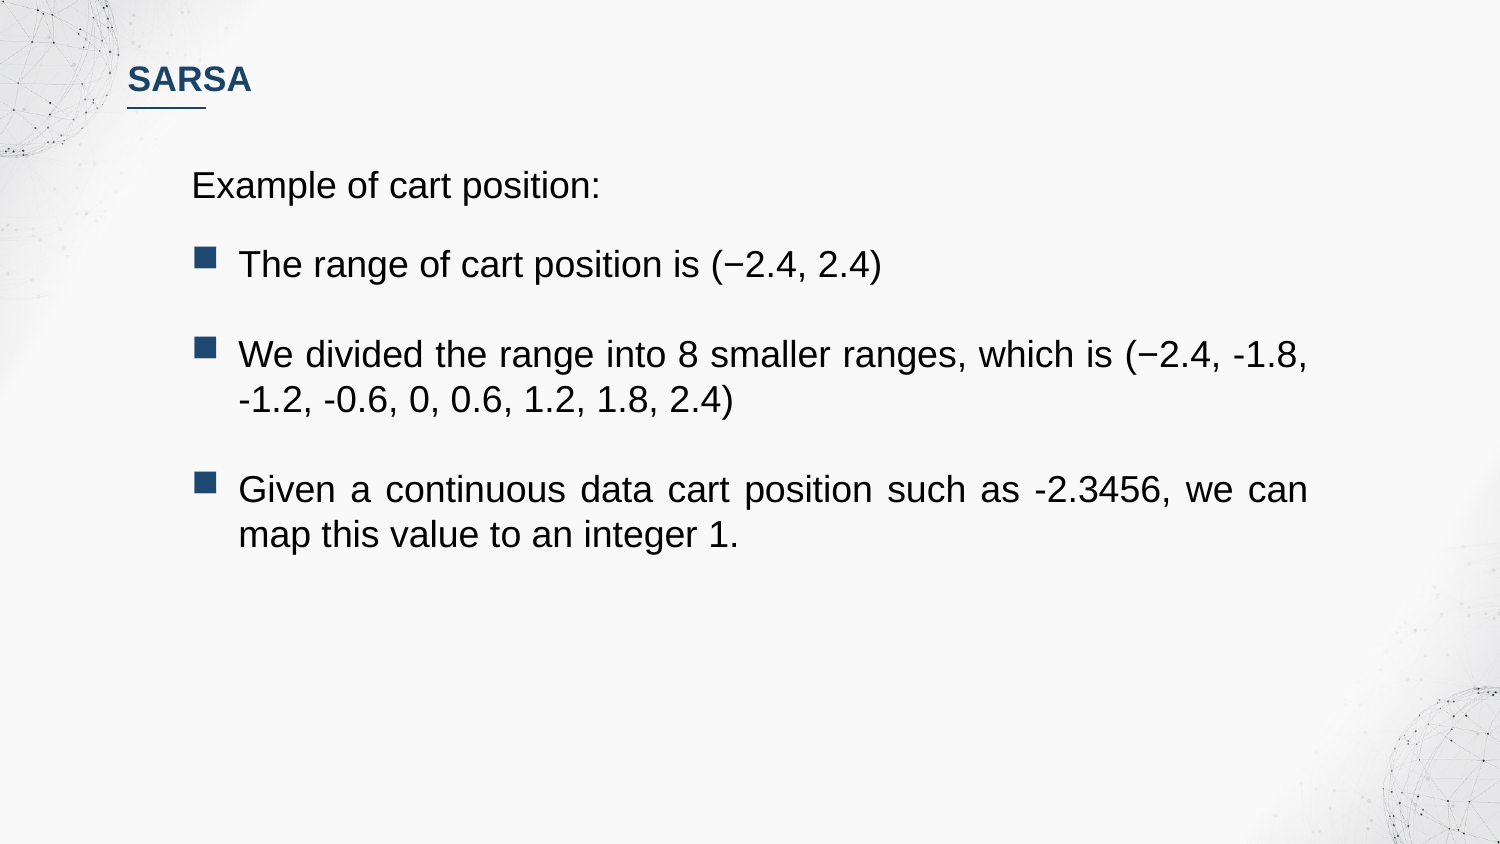

SARSA
Example of cart position:
The range of cart position is (−2.4, 2.4)

We divided the range into 8 smaller ranges, which is (−2.4, -1.8, -1.2, -0.6, 0, 0.6, 1.2, 1.8, 2.4)

Given a continuous data cart position such as -2.3456, we can map this value to an integer 1.